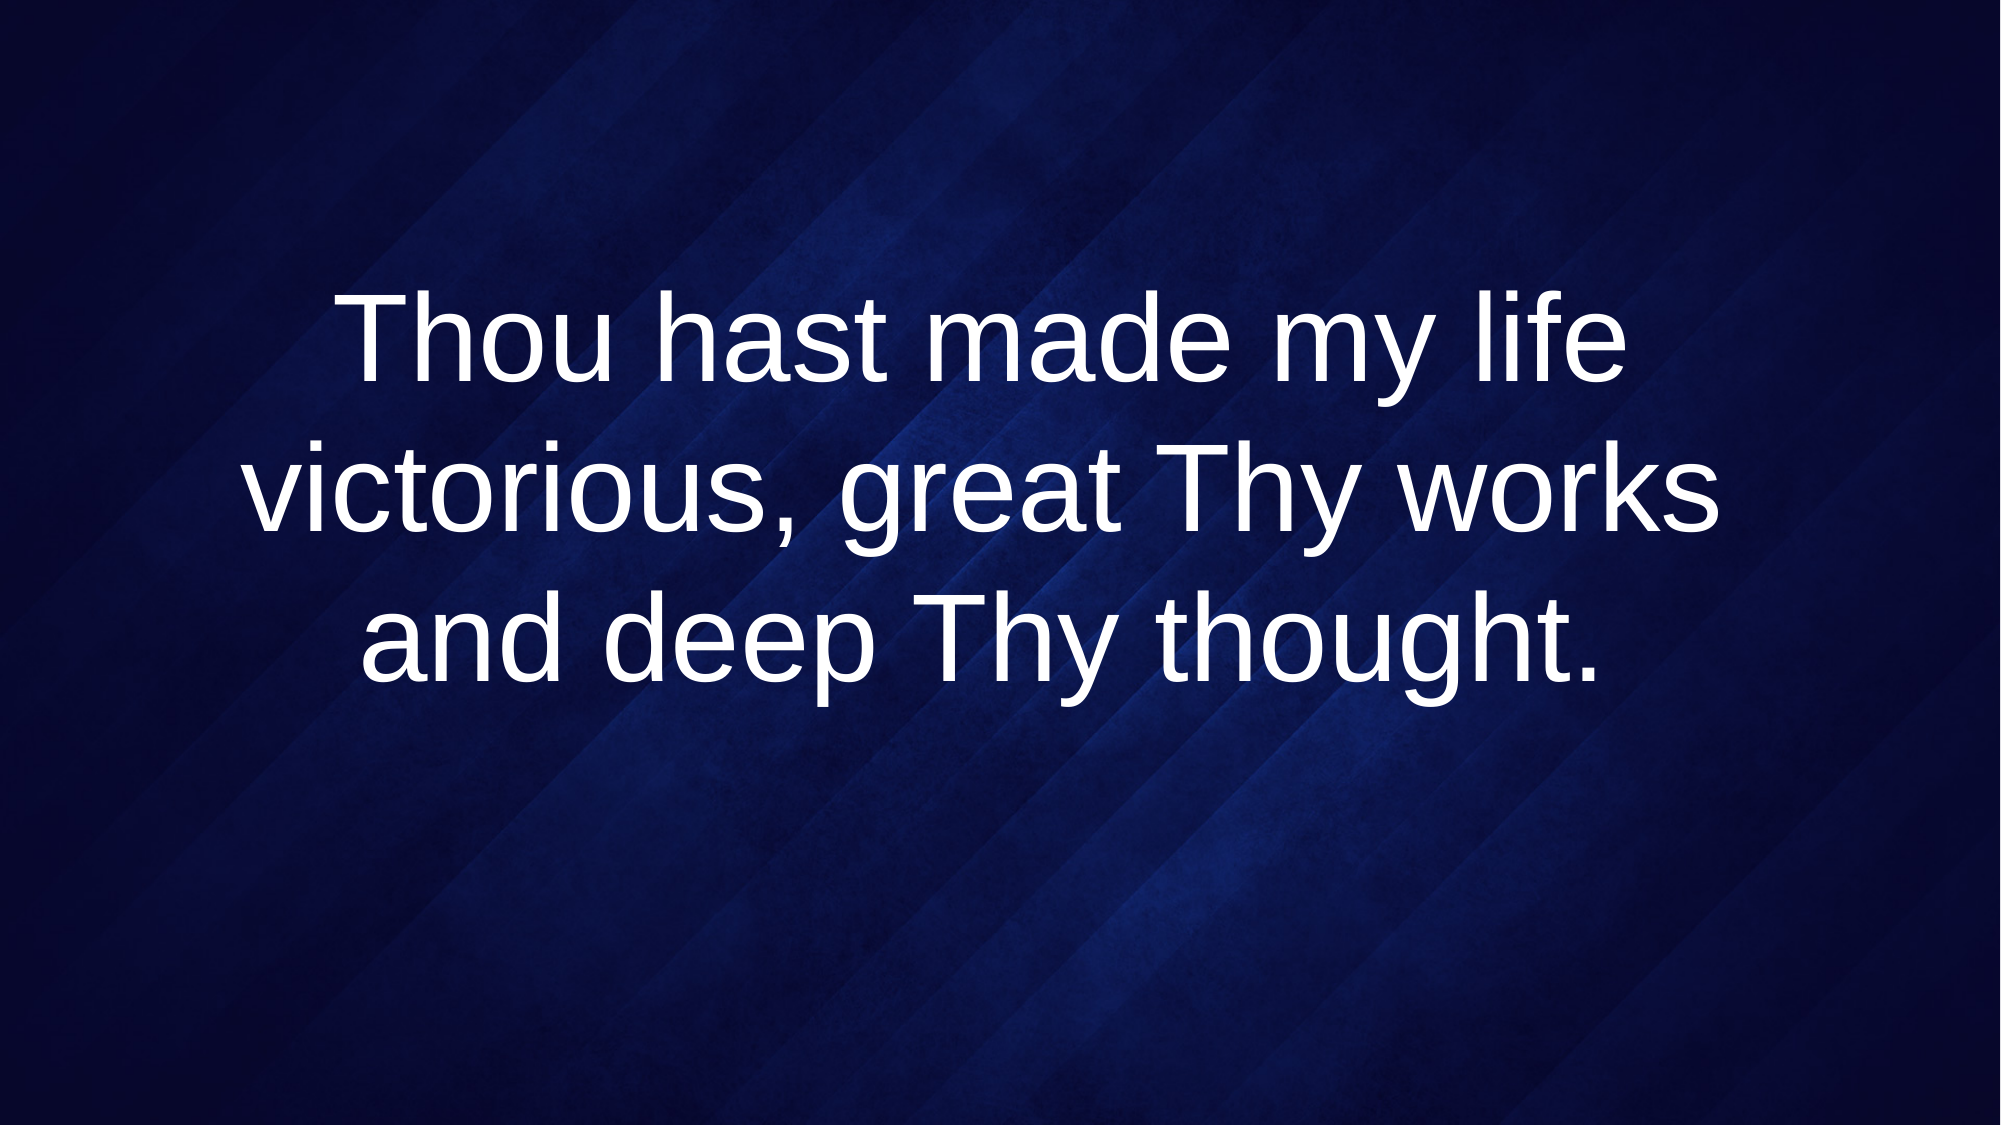

# Thou hast made my life victorious, great Thy works and deep Thy thought.